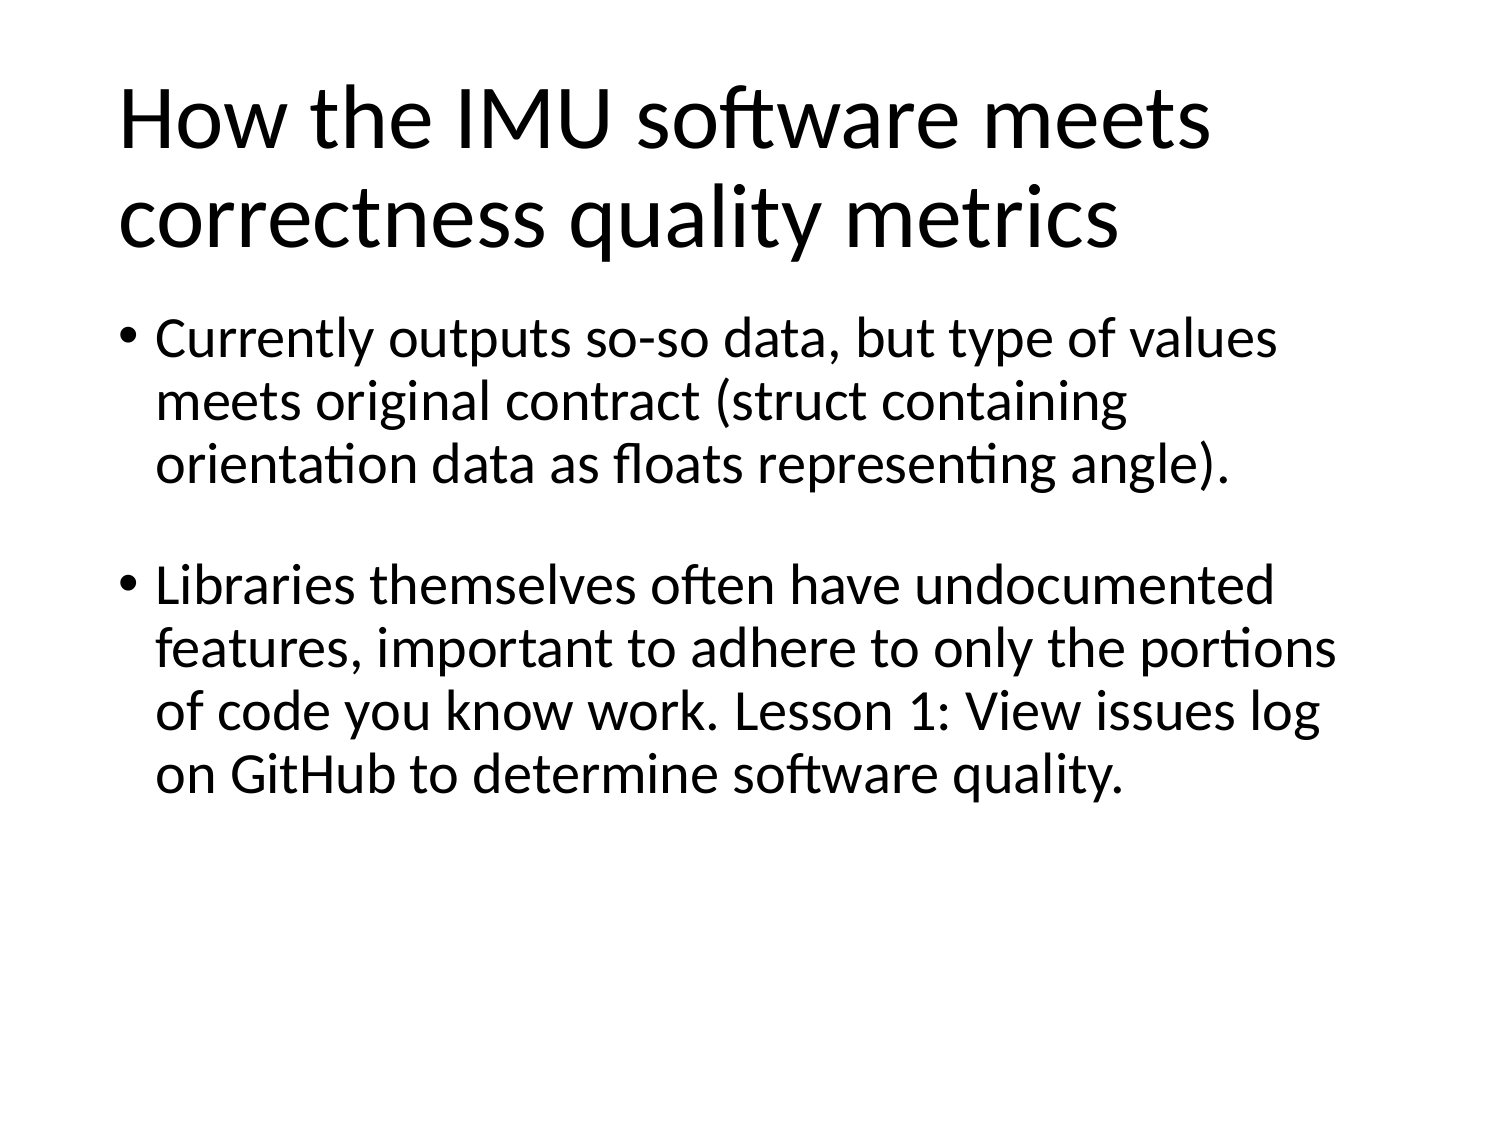

# How the IMU software meets correctness quality metrics
Currently outputs so-so data, but type of values meets original contract (struct containing orientation data as floats representing angle).
Libraries themselves often have undocumented features, important to adhere to only the portions of code you know work. Lesson 1: View issues log on GitHub to determine software quality.